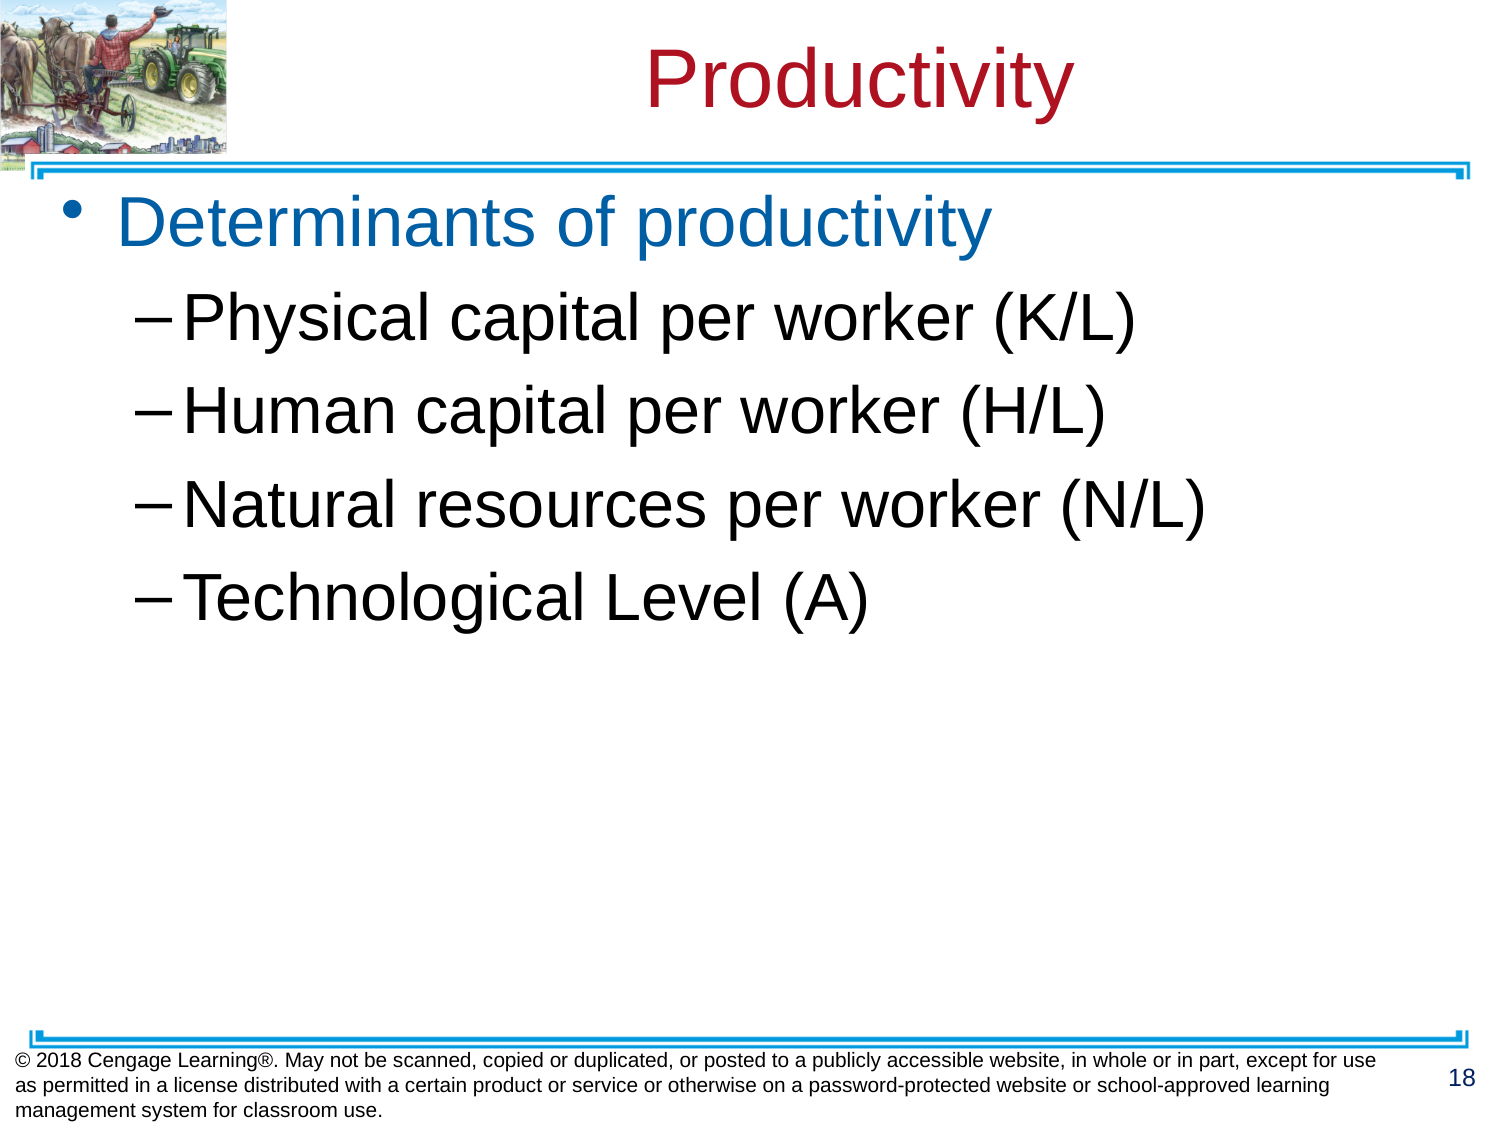

# Productivity
Determinants of productivity
Physical capital per worker (K/L)
Human capital per worker (H/L)
Natural resources per worker (N/L)
Technological Level (A)
© 2018 Cengage Learning®. May not be scanned, copied or duplicated, or posted to a publicly accessible website, in whole or in part, except for use as permitted in a license distributed with a certain product or service or otherwise on a password-protected website or school-approved learning management system for classroom use.
18